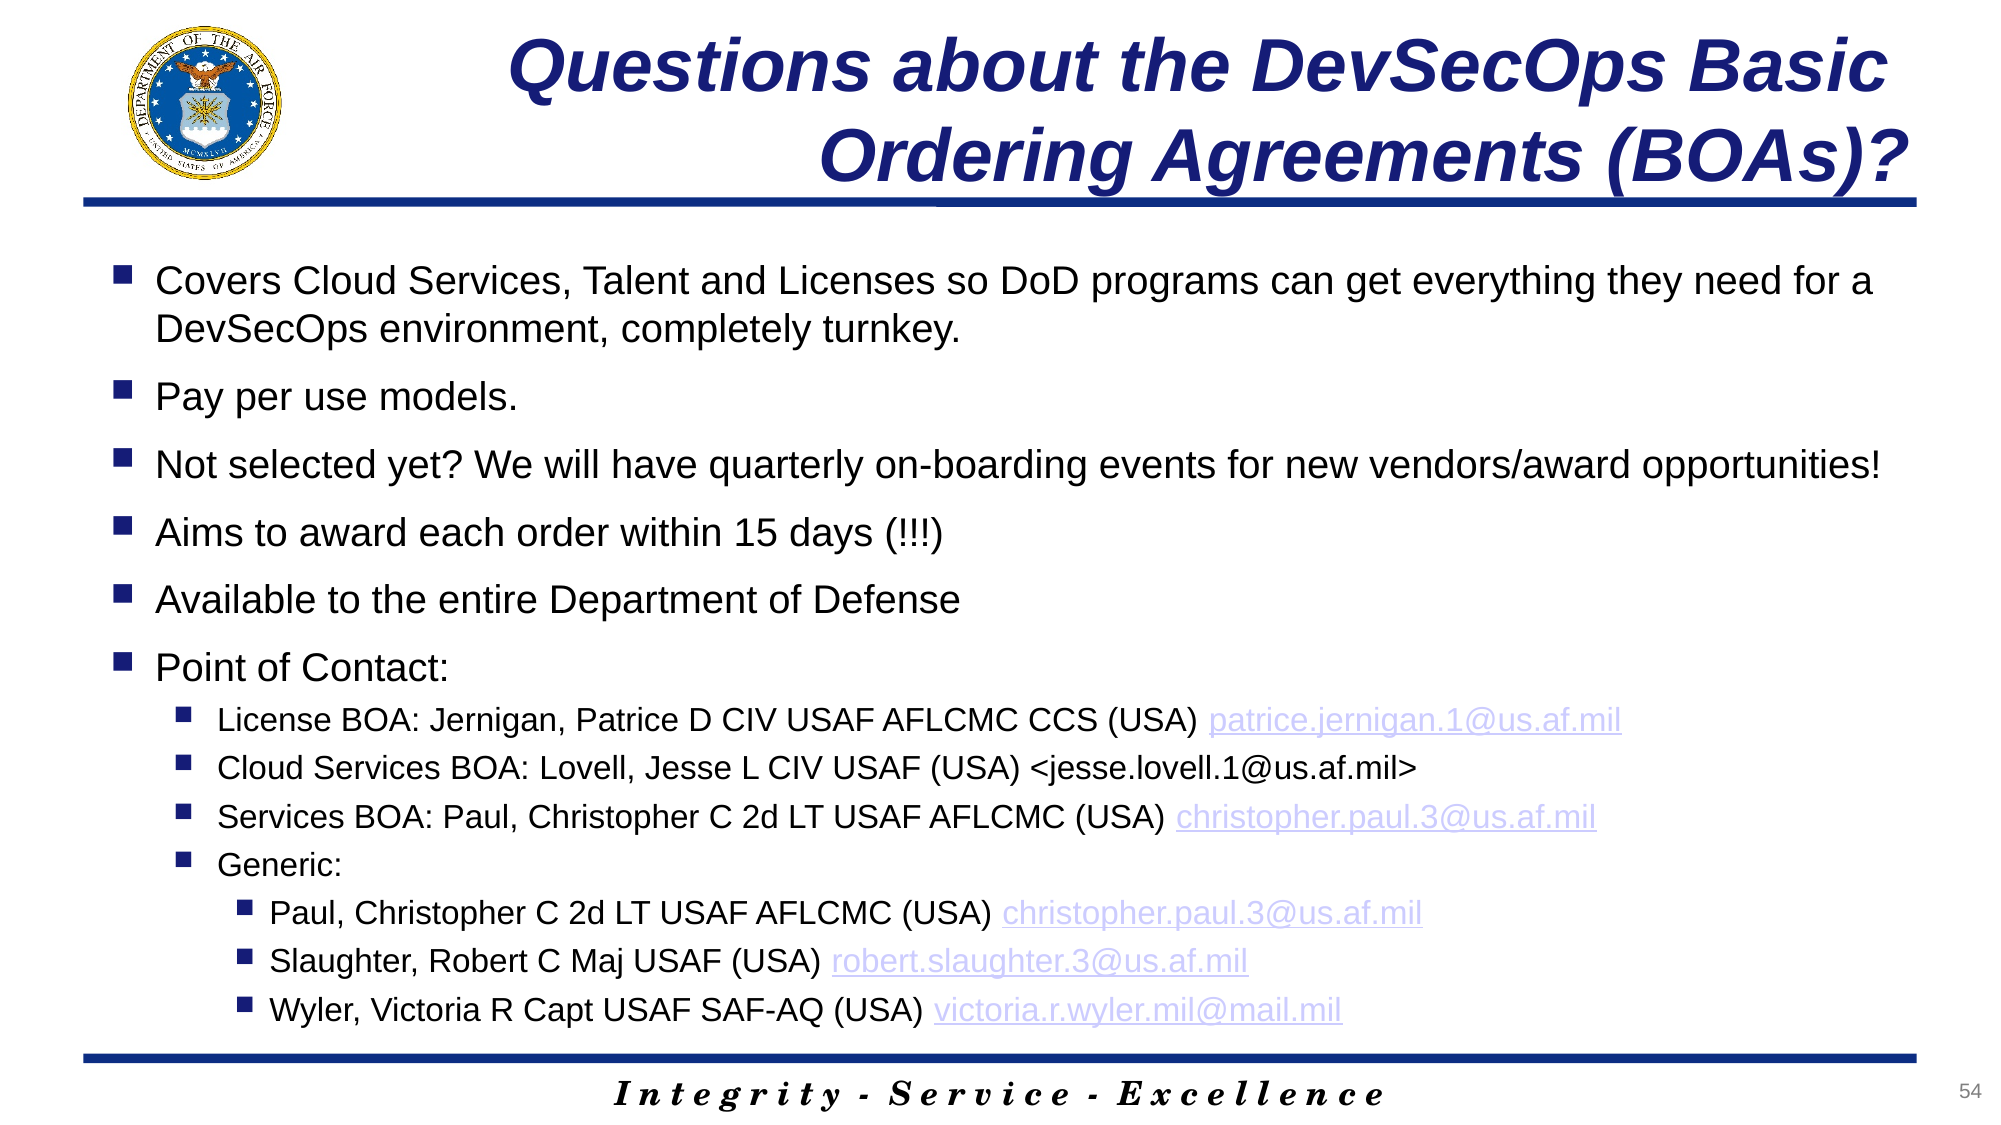

# Questions about the DevSecOps Basic Ordering Agreements (BOAs)?
Covers Cloud Services, Talent and Licenses so DoD programs can get everything they need for a DevSecOps environment, completely turnkey.
Pay per use models.
Not selected yet? We will have quarterly on-boarding events for new vendors/award opportunities!
Aims to award each order within 15 days (!!!)
Available to the entire Department of Defense
Point of Contact:
License BOA: Jernigan, Patrice D CIV USAF AFLCMC CCS (USA) patrice.jernigan.1@us.af.mil
Cloud Services BOA: Lovell, Jesse L CIV USAF (USA) <jesse.lovell.1@us.af.mil>
Services BOA: Paul, Christopher C 2d LT USAF AFLCMC (USA) christopher.paul.3@us.af.mil
Generic:
Paul, Christopher C 2d LT USAF AFLCMC (USA) christopher.paul.3@us.af.mil
Slaughter, Robert C Maj USAF (USA) robert.slaughter.3@us.af.mil
Wyler, Victoria R Capt USAF SAF-AQ (USA) victoria.r.wyler.mil@mail.mil

54